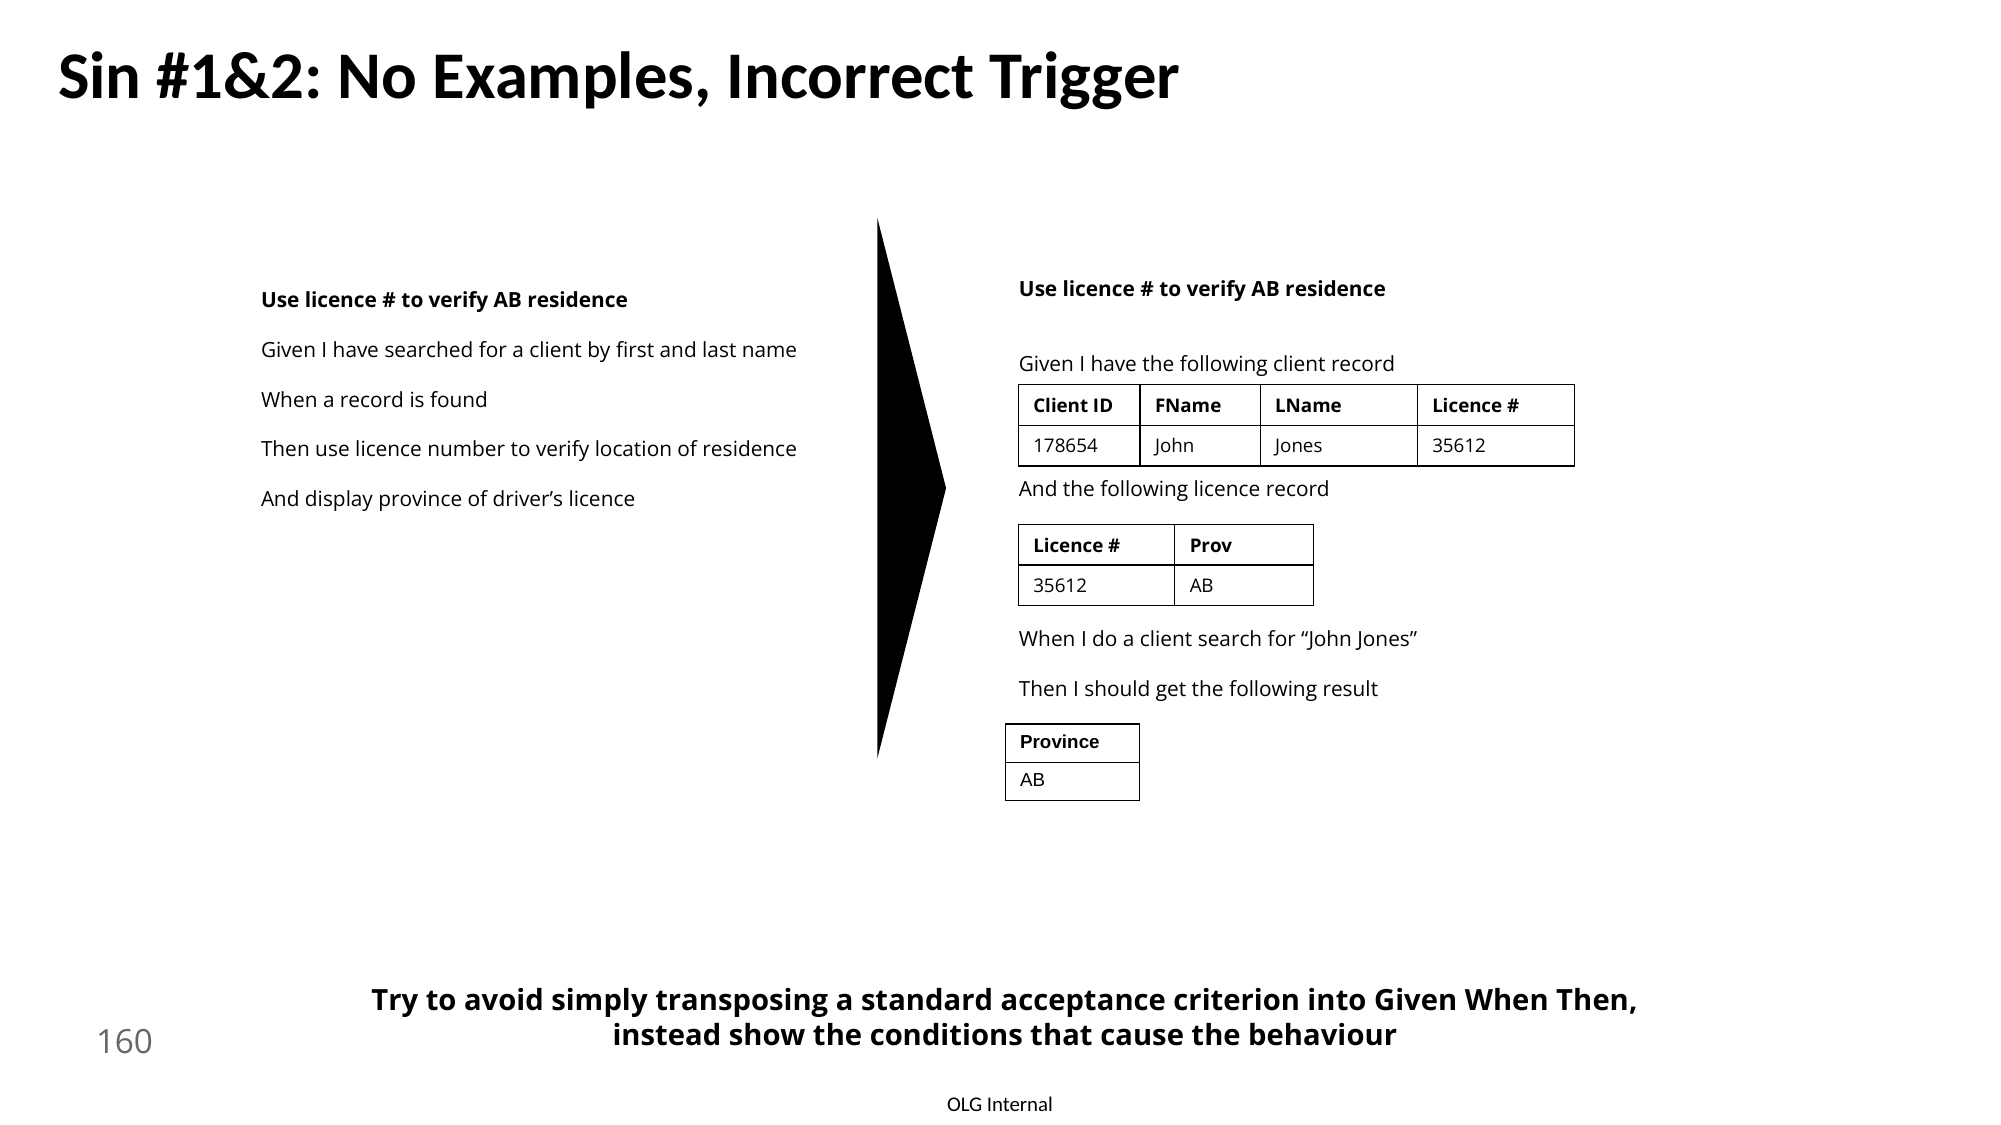

Sin #1&2: No Examples, Incorrect Trigger
Use licence # to verify AB residence

Given I have the following client record

And the following licence record

When I do a client search for “John Jones”

Then I should get the following result
Use licence # to verify AB residence

Given I have searched for a client by first and last name
When a record is found
Then use licence number to verify location of residence

And display province of driver’s licence
| Client ID | FName | LName | Licence # |
| --- | --- | --- | --- |
| 178654 | John | Jones | 35612 |

| Licence # | Prov |
| --- | --- |
| 35612 | AB |
| Province |
| --- |
| AB |
Try to avoid simply transposing a standard acceptance criterion into Given When Then, instead show the conditions that cause the behaviour